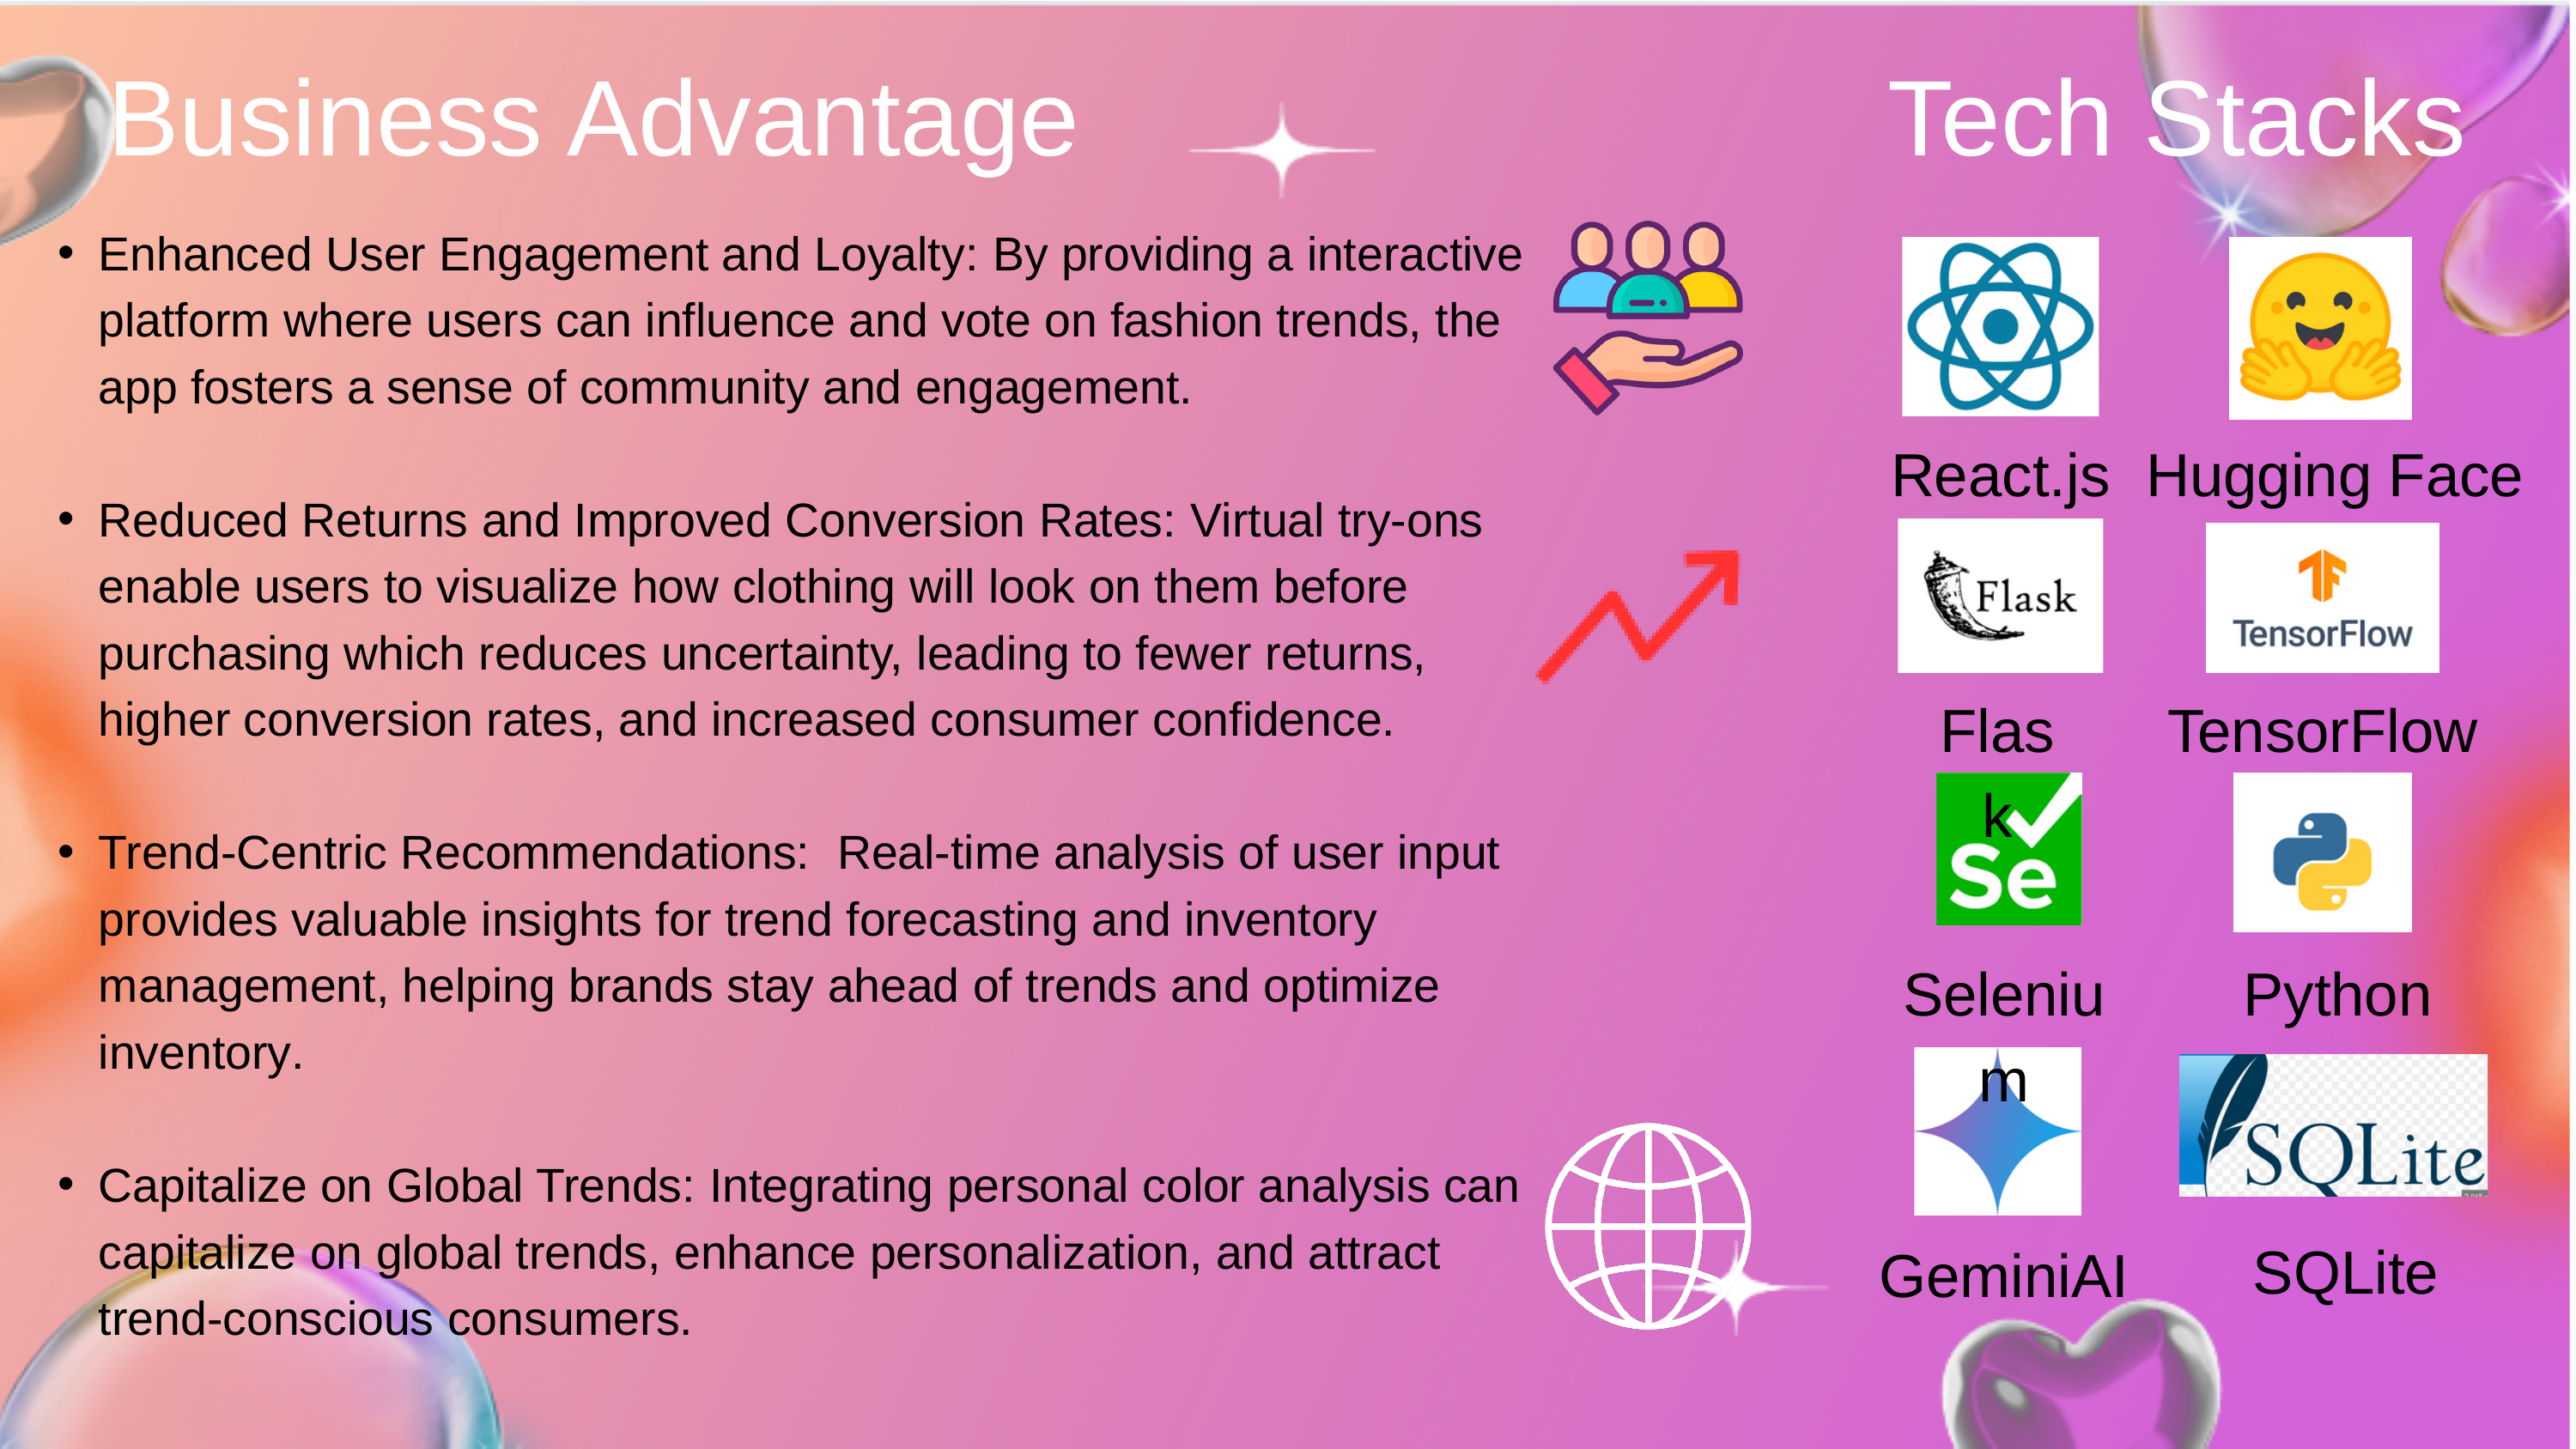

Business Advantage
Tech Stacks

Enhanced User Engagement and Loyalty: By providing a interactive platform where users can influence and vote on fashion trends, the app fosters a sense of community and engagement.

Reduced Returns and Improved Conversion Rates: Virtual try-ons enable users to visualize how clothing will look on them before purchasing which reduces uncertainty, leading to fewer returns, higher conversion rates, and increased consumer confidence.

Trend-Centric Recommendations:  Real-time analysis of user input provides valuable insights for trend forecasting and inventory management, helping brands stay ahead of trends and optimize inventory.

Capitalize on Global Trends: Integrating personal color analysis can capitalize on global trends, enhance personalization, and attract trend-conscious consumers.

React.js
Hugging Face

Flask
TensorFlow

Python
Selenium

SQLite
GeminiAI